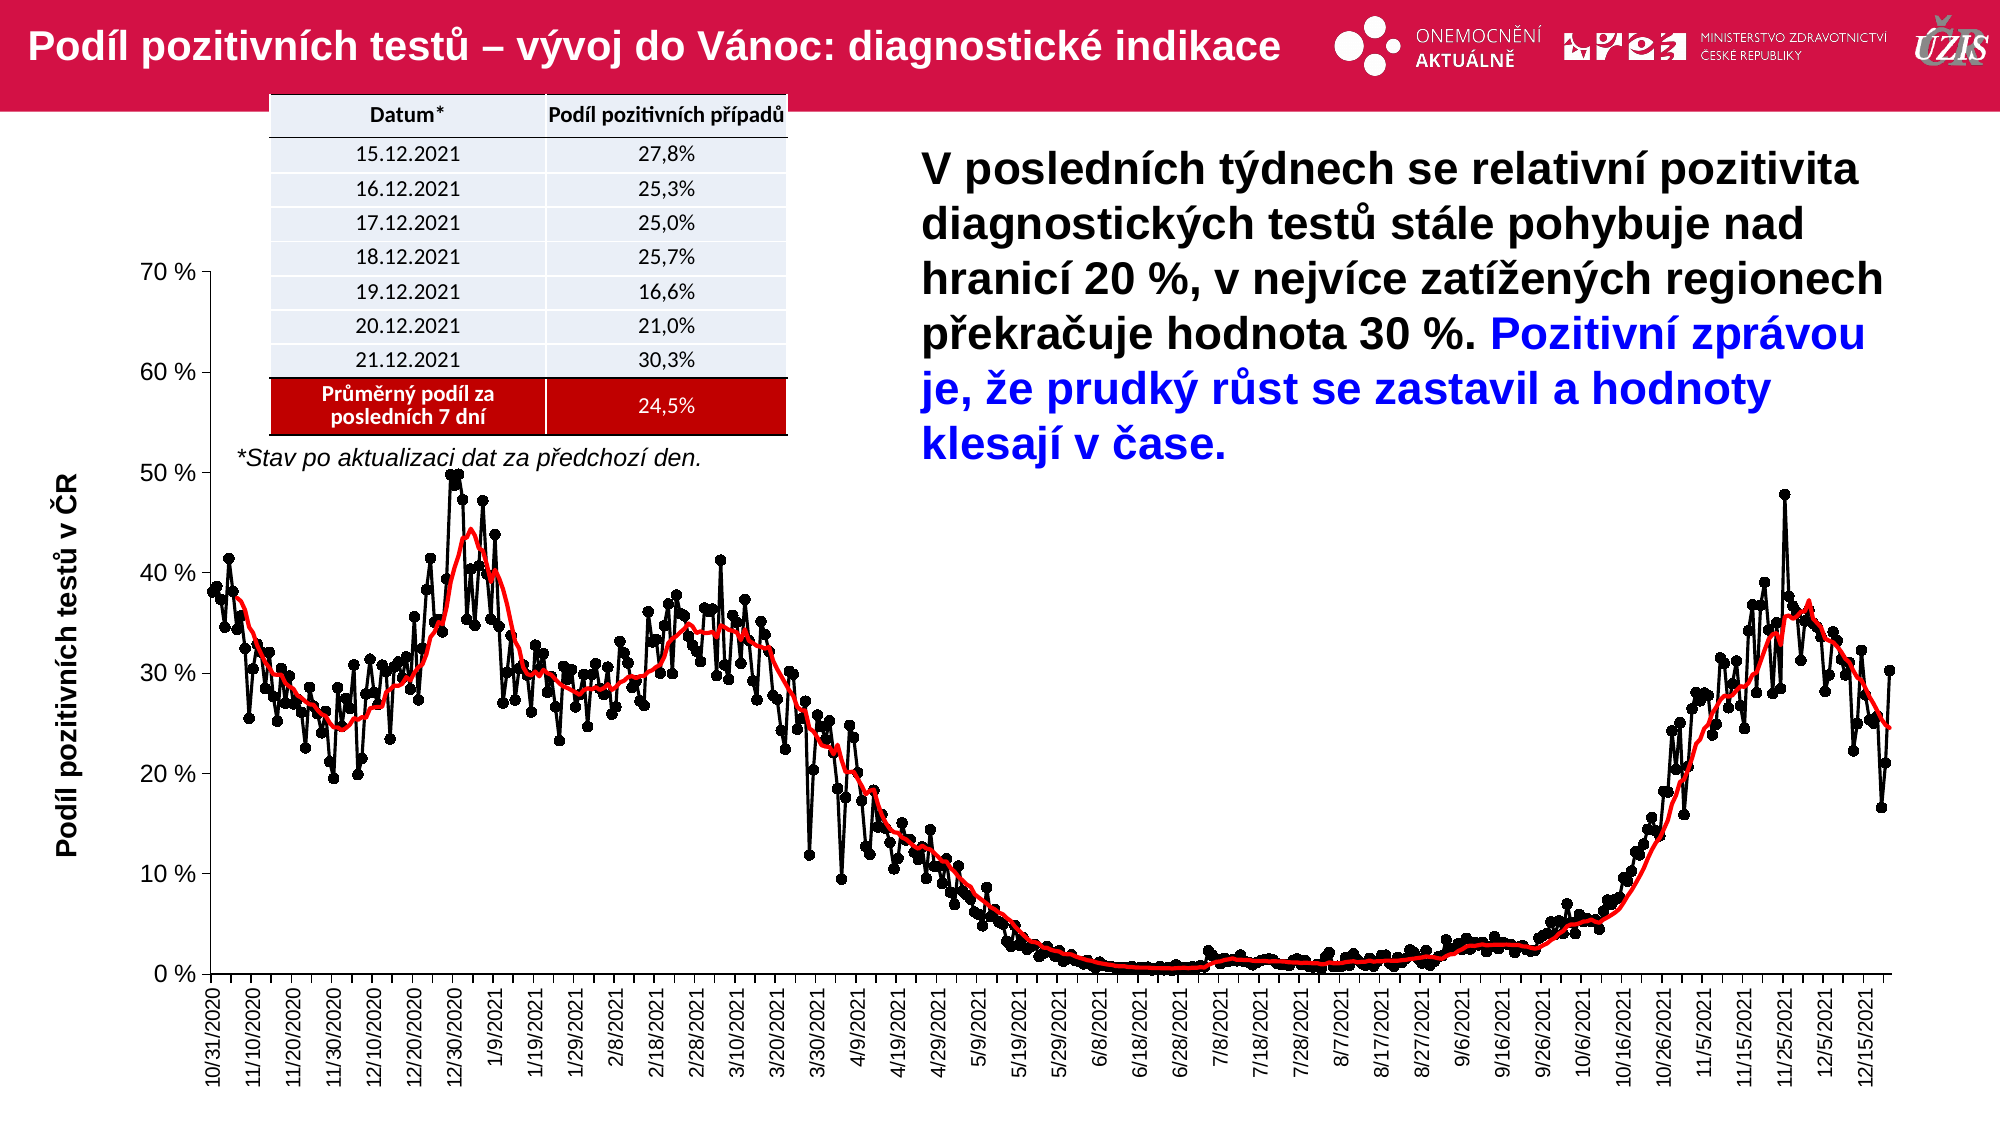

# Podíl pozitivních testů – vývoj do Vánoc: diagnostické indikace
| Datum\* | Podíl pozitivních případů |
| --- | --- |
| 15.12.2021 | 27,8% |
| 16.12.2021 | 25,3% |
| 17.12.2021 | 25,0% |
| 18.12.2021 | 25,7% |
| 19.12.2021 | 16,6% |
| 20.12.2021 | 21,0% |
| 21.12.2021 | 30,3% |
| Průměrný podíl za posledních 7 dní | 24,5% |
V posledních týdnech se relativní pozitivita diagnostických testů stále pohybuje nad hranicí 20 %, v nejvíce zatížených regionech překračuje hodnota 30 %. Pozitivní zprávou je, že prudký růst se zastavil a hodnoty klesají v čase.

### Chart

| Category |  |
|---|---|
| 44135 | 0.381031695488 |
| 44136 | 0.386590846555 |
| 44137 | 0.373400633877 |
| 44138 | 0.345811197384 |
| 44139 | 0.414294750158 |
| 44140 | 0.381329573259 |
| 44141 | 0.343584641128 |
| 44142 | 0.357082689877 |
| 44143 | 0.324611973392 |
| 44144 | 0.255022131426 |
| 44145 | 0.304274723595 |
| 44146 | 0.328924212319 |
| 44147 | 0.32094831432 |
| 44148 | 0.284695964792 |
| 44149 | 0.320798065296 |
| 44150 | 0.276792802328 |
| 44151 | 0.25206678554 |
| 44152 | 0.30478679178 |
| 44153 | 0.269967532467 |
| 44154 | 0.297094589674 |
| 44155 | 0.269312814261 |
| 44156 | 0.27384880218 |
| 44157 | 0.260869565217 |
| 44158 | 0.225414956273 |
| 44159 | 0.285827583472 |
| 44160 | 0.26708245437 |
| 44161 | 0.259567567567 |
| 44162 | 0.240542180861 |
| 44163 | 0.262032085561 |
| 44164 | 0.211739130434 |
| 44165 | 0.195065789473 |
| 44166 | 0.285464777799 |
| 44167 | 0.246761779613 |
| 44168 | 0.274794034831 |
| 44169 | 0.264877102199 |
| 44170 | 0.308230528447 |
| 44171 | 0.198776758409 |
| 44172 | 0.21497561442 |
| 44173 | 0.279280026542 |
| 44174 | 0.313974442988 |
| 44175 | 0.280785653287 |
| 44176 | 0.268745647295 |
| 44177 | 0.308059793496 |
| 44178 | 0.301601423487 |
| 44179 | 0.234326018808 |
| 44180 | 0.306295814208 |
| 44181 | 0.311132561132 |
| 44182 | 0.295208553326 |
| 44183 | 0.316171278166 |
| 44184 | 0.283929705695 |
| 44185 | 0.356158088235 |
| 44186 | 0.273353141531 |
| 44187 | 0.324695036258 |
| 44188 | 0.383314883767 |
| 44189 | 0.414481645824 |
| 44190 | 0.350845720143 |
| 44191 | 0.353773584905 |
| 44192 | 0.341141396933 |
| 44193 | 0.393985075751 |
| 44194 | 0.497859565241 |
| 44195 | 0.487392703862 |
| 44196 | 0.498337189126 |
| 44197 | 0.472988182329 |
| 44198 | 0.353525641025 |
| 44199 | 0.403781979977 |
| 44200 | 0.347662184212 |
| 44201 | 0.406938499662 |
| 44202 | 0.471894349845 |
| 44203 | 0.398758964447 |
| 44204 | 0.353837384049 |
| 44205 | 0.43818889129 |
| 44206 | 0.346779172669 |
| 44207 | 0.270202020202 |
| 44208 | 0.300902827274 |
| 44209 | 0.337562646704 |
| 44210 | 0.273202614379 |
| 44211 | 0.304773219651 |
| 44212 | 0.308397613156 |
| 44213 | 0.298145933014 |
| 44214 | 0.261312127236 |
| 44215 | 0.327966649895 |
| 44216 | 0.303984033161 |
| 44217 | 0.319499105545 |
| 44218 | 0.280848891481 |
| 44219 | 0.2965942153 |
| 44220 | 0.266318537859 |
| 44221 | 0.232602399669 |
| 44222 | 0.3069125101 |
| 44223 | 0.293881425233 |
| 44224 | 0.303679973714 |
| 44225 | 0.266307953121 |
| 44226 | 0.278760287165 |
| 44227 | 0.298705841203 |
| 44228 | 0.246640514147 |
| 44229 | 0.298706927689 |
| 44230 | 0.309268846181 |
| 44231 | 0.284725426857 |
| 44232 | 0.278654515818 |
| 44233 | 0.306056481796 |
| 44234 | 0.259130434782 |
| 44235 | 0.266385553212 |
| 44236 | 0.331811263318 |
| 44237 | 0.320140979513 |
| 44238 | 0.310130421595 |
| 44239 | 0.28578654527 |
| 44240 | 0.292396792396 |
| 44241 | 0.272263766145 |
| 44242 | 0.267661610836 |
| 44243 | 0.361204865312 |
| 44244 | 0.331140056398 |
| 44245 | 0.333628710677 |
| 44246 | 0.299958869498 |
| 44247 | 0.347408829174 |
| 44248 | 0.368971528181 |
| 44249 | 0.299422120682 |
| 44250 | 0.377883678111 |
| 44251 | 0.359324201886 |
| 44252 | 0.357115770085 |
| 44253 | 0.336698611182 |
| 44254 | 0.32794796475 |
| 44255 | 0.321847002067 |
| 44256 | 0.311619827532 |
| 44257 | 0.36494392979 |
| 44258 | 0.361538857702 |
| 44259 | 0.363970009961 |
| 44260 | 0.297517748351 |
| 44261 | 0.412653014529 |
| 44262 | 0.308315960157 |
| 44263 | 0.293640688869 |
| 44264 | 0.357684586214 |
| 44265 | 0.350814439797 |
| 44266 | 0.309787339883 |
| 44267 | 0.373460935751 |
| 44268 | 0.332726563515 |
| 44269 | 0.292330827067 |
| 44270 | 0.273454989485 |
| 44271 | 0.351498637602 |
| 44272 | 0.338514123565 |
| 44273 | 0.321620267659 |
| 44274 | 0.27760028399 |
| 44275 | 0.274052875442 |
| 44276 | 0.242877492877 |
| 44277 | 0.224263541336 |
| 44278 | 0.301929996728 |
| 44279 | 0.298981701247 |
| 44280 | 0.244099331129 |
| 44281 | 0.254629629629 |
| 44282 | 0.272067477442 |
| 44283 | 0.118740320082 |
| 44284 | 0.203596559812 |
| 44285 | 0.258252994449 |
| 44286 | 0.246807126006 |
| 44287 | 0.233737797646 |
| 44288 | 0.252348265895 |
| 44289 | 0.220811396717 |
| 44290 | 0.184994045256 |
| 44291 | 0.094777070063 |
| 44292 | 0.175969322539 |
| 44293 | 0.248068669527 |
| 44294 | 0.235870533504 |
| 44295 | 0.200785515854 |
| 44296 | 0.172742336371 |
| 44297 | 0.127272727272 |
| 44298 | 0.119296456793 |
| 44299 | 0.183373870743 |
| 44300 | 0.146754377478 |
| 44301 | 0.159271368519 |
| 44302 | 0.14495244643 |
| 44303 | 0.131313131313 |
| 44304 | 0.104964539007 |
| 44305 | 0.115475113122 |
| 44306 | 0.150728248371 |
| 44307 | 0.133813747228 |
| 44308 | 0.134345208228 |
| 44309 | 0.121686598446 |
| 44310 | 0.114302635475 |
| 44311 | 0.126802884615 |
| 44312 | 0.095374344301 |
| 44313 | 0.143956889915 |
| 44314 | 0.107662163555 |
| 44315 | 0.107341894838 |
| 44316 | 0.090464547677 |
| 44317 | 0.114881111407 |
| 44318 | 0.081542699724 |
| 44319 | 0.069500611304 |
| 44320 | 0.107866901718 |
| 44321 | 0.08283149642 |
| 44322 | 0.078923881167 |
| 44323 | 0.074804614812 |
| 44324 | 0.061904761904 |
| 44325 | 0.059542796384 |
| 44326 | 0.048201067309 |
| 44327 | 0.086421257922 |
| 44328 | 0.057240766594 |
| 44329 | 0.06432332432 |
| 44330 | 0.052125506072 |
| 44331 | 0.049898462431 |
| 44332 | 0.032894736842 |
| 44333 | 0.027765599883 |
| 44334 | 0.048360987454 |
| 44335 | 0.029097963142 |
| 44336 | 0.036623748211 |
| 44337 | 0.024775736864 |
| 44338 | 0.027489309712 |
| 44339 | 0.029482551143 |
| 44340 | 0.017526172935 |
| 44341 | 0.020521257251 |
| 44342 | 0.02743902439 |
| 44343 | 0.022098765432 |
| 44344 | 0.017897091722 |
| 44345 | 0.023263224984 |
| 44346 | 0.012917115177 |
| 44347 | 0.015284233106 |
| 44348 | 0.019261637239 |
| 44349 | 0.013384813384 |
| 44350 | 0.012745947283 |
| 44351 | 0.010179294389 |
| 44352 | 0.013656538067 |
| 44353 | 0.009063444108 |
| 44354 | 0.006078174677 |
| 44355 | 0.01198388721 |
| 44356 | 0.008812421317 |
| 44357 | 0.007784034448 |
| 44358 | 0.007431756467 |
| 44359 | 0.006491288008 |
| 44360 | 0.006798516687 |
| 44361 | 0.006829668078 |
| 44362 | 0.006713326667 |
| 44363 | 0.007840644204 |
| 44364 | 0.004635549872 |
| 44365 | 0.006597549481 |
| 44366 | 0.006451612903 |
| 44367 | 0.007067137809 |
| 44368 | 0.00409349003 |
| 44369 | 0.005433045701 |
| 44370 | 0.007992895204 |
| 44371 | 0.004334930412 |
| 44372 | 0.006870074762 |
| 44373 | 0.003925767309 |
| 44374 | 0.009389671361 |
| 44375 | 0.005423728813 |
| 44376 | 0.006975662687 |
| 44377 | 0.004952246197 |
| 44378 | 0.007538150395 |
| 44379 | 0.006155469574 |
| 44380 | 0.008493353028 |
| 44381 | 0.007290400972 |
| 44382 | 0.023333333333 |
| 44383 | 0.018656716417 |
| 44384 | 0.0151338766 |
| 44385 | 0.010458911419 |
| 44386 | 0.015920826161 |
| 44387 | 0.012724306688 |
| 44388 | 0.014350945857 |
| 44389 | 0.013327691982 |
| 44390 | 0.019167717528 |
| 44391 | 0.012590409858 |
| 44392 | 0.011801896733 |
| 44393 | 0.00934261933 |
| 44394 | 0.011502265597 |
| 44395 | 0.013430330162 |
| 44396 | 0.014684641309 |
| 44397 | 0.015287551565 |
| 44398 | 0.014366341713 |
| 44399 | 0.01078008624 |
| 44400 | 0.009718172983 |
| 44401 | 0.009861325115 |
| 44402 | 0.008426966292 |
| 44403 | 0.013746563359 |
| 44404 | 0.015274698201 |
| 44405 | 0.009789807083 |
| 44406 | 0.013772749631 |
| 44407 | 0.007665352606 |
| 44408 | 0.007121057985 |
| 44409 | 0.009677419354 |
| 44410 | 0.005555555555 |
| 44411 | 0.017153748411 |
| 44412 | 0.021589793915 |
| 44413 | 0.007536231884 |
| 44414 | 0.008016032064 |
| 44415 | 0.007888349514 |
| 44416 | 0.016467065868 |
| 44417 | 0.008870967741 |
| 44418 | 0.020202020202 |
| 44419 | 0.014276228419 |
| 44420 | 0.01094470046 |
| 44421 | 0.008793686583 |
| 44422 | 0.015761821366 |
| 44423 | 0.00807102502 |
| 44424 | 0.013035921205 |
| 44425 | 0.018809849521 |
| 44426 | 0.018973214285 |
| 44427 | 0.010919337794 |
| 44428 | 0.007869884575 |
| 44429 | 0.016643550624 |
| 44430 | 0.011637572734 |
| 44431 | 0.015410958904 |
| 44432 | 0.024297646165 |
| 44433 | 0.021882598124 |
| 44434 | 0.015589353612 |
| 44435 | 0.011126095751 |
| 44436 | 0.023718439173 |
| 44437 | 0.009009009009 |
| 44438 | 0.012559808612 |
| 44439 | 0.017149283103 |
| 44440 | 0.018462316641 |
| 44441 | 0.034256055363 |
| 44442 | 0.023529411764 |
| 44443 | 0.025910931174 |
| 44444 | 0.030333670374 |
| 44445 | 0.024648698456 |
| 44446 | 0.035744441317 |
| 44447 | 0.025092081031 |
| 44448 | 0.031707966959 |
| 44449 | 0.02923076923 |
| 44450 | 0.031665611146 |
| 44451 | 0.022569444444 |
| 44452 | 0.027516778523 |
| 44453 | 0.037471783295 |
| 44454 | 0.0255560814 |
| 44455 | 0.031757070004 |
| 44456 | 0.03002610966 |
| 44457 | 0.029835390946 |
| 44458 | 0.021612635078 |
| 44459 | 0.027095254123 |
| 44460 | 0.028429134675 |
| 44461 | 0.024422154382 |
| 44462 | 0.022968197879 |
| 44463 | 0.023709609735 |
| 44464 | 0.035951327433 |
| 44465 | 0.038619556285 |
| 44466 | 0.040479041916 |
| 44467 | 0.052115266707 |
| 44468 | 0.039744645799 |
| 44469 | 0.053193762016 |
| 44470 | 0.040391676866 |
| 44471 | 0.070036861506 |
| 44472 | 0.051342812006 |
| 44473 | 0.040286975717 |
| 44474 | 0.059535822401 |
| 44475 | 0.052302100161 |
| 44476 | 0.05540838852 |
| 44477 | 0.05238095238 |
| 44478 | 0.05424120023 |
| 44479 | 0.044787077826 |
| 44480 | 0.063023679417 |
| 44481 | 0.07380357486 |
| 44482 | 0.069589422407 |
| 44483 | 0.074556936239 |
| 44484 | 0.076504649938 |
| 44485 | 0.096079276174 |
| 44486 | 0.092727272727 |
| 44487 | 0.102792054452 |
| 44488 | 0.122040339082 |
| 44489 | 0.118821696643 |
| 44490 | 0.129612236683 |
| 44491 | 0.144376899696 |
| 44492 | 0.156152404747 |
| 44493 | 0.142718916303 |
| 44494 | 0.137850726405 |
| 44495 | 0.182339206113 |
| 44496 | 0.181553289252 |
| 44497 | 0.242456896551 |
| 44498 | 0.204150989197 |
| 44499 | 0.250557068581 |
| 44500 | 0.158881691101 |
| 44501 | 0.206783034757 |
| 44502 | 0.264391612127 |
| 44503 | 0.280562764649 |
| 44504 | 0.272462360369 |
| 44505 | 0.280117531831 |
| 44506 | 0.277738615536 |
| 44507 | 0.238393620051 |
| 44508 | 0.249193495292 |
| 44509 | 0.315255172413 |
| 44510 | 0.309817687691 |
| 44511 | 0.265457149677 |
| 44512 | 0.289350941275 |
| 44513 | 0.312138728323 |
| 44514 | 0.267487299726 |
| 44515 | 0.244874519037 |
| 44516 | 0.342499114417 |
| 44517 | 0.368093323874 |
| 44518 | 0.28047626996 |
| 44519 | 0.367693406731 |
| 44520 | 0.390550152416 |
| 44521 | 0.343149038461 |
| 44522 | 0.279709846692 |
| 44523 | 0.350239812681 |
| 44524 | 0.284428215047 |
| 44525 | 0.478153894995 |
| 44526 | 0.376675772221 |
| 44527 | 0.366909321095 |
| 44528 | 0.360317243265 |
| 44529 | 0.312783405692 |
| 44530 | 0.352053940291 |
| 44531 | 0.362835063994 |
| 44532 | 0.349799196787 |
| 44533 | 0.346030850263 |
| 44534 | 0.336137527432 |
| 44535 | 0.281671415004 |
| 44536 | 0.298258807196 |
| 44537 | 0.341068786982 |
| 44538 | 0.332406776105 |
| 44539 | 0.313920861249 |
| 44540 | 0.298201325339 |
| 44541 | 0.310640443772 |
| 44542 | 0.222568093385 |
| 44543 | 0.249707883703 |
| 44544 | 0.322801969789 |
| 44545 | 0.278358109012 |
| 44546 | 0.2534037646 |
| 44547 | 0.250272713105 |
| 44548 | 0.257098606091 |
| 44549 | 0.166069295101 |
| 44550 | 0.210486577181 |
| 44551 | 0.302631578947 |
*Stav po aktualizaci dat za předchozí den.
Podíl pozitivních testů v ČR